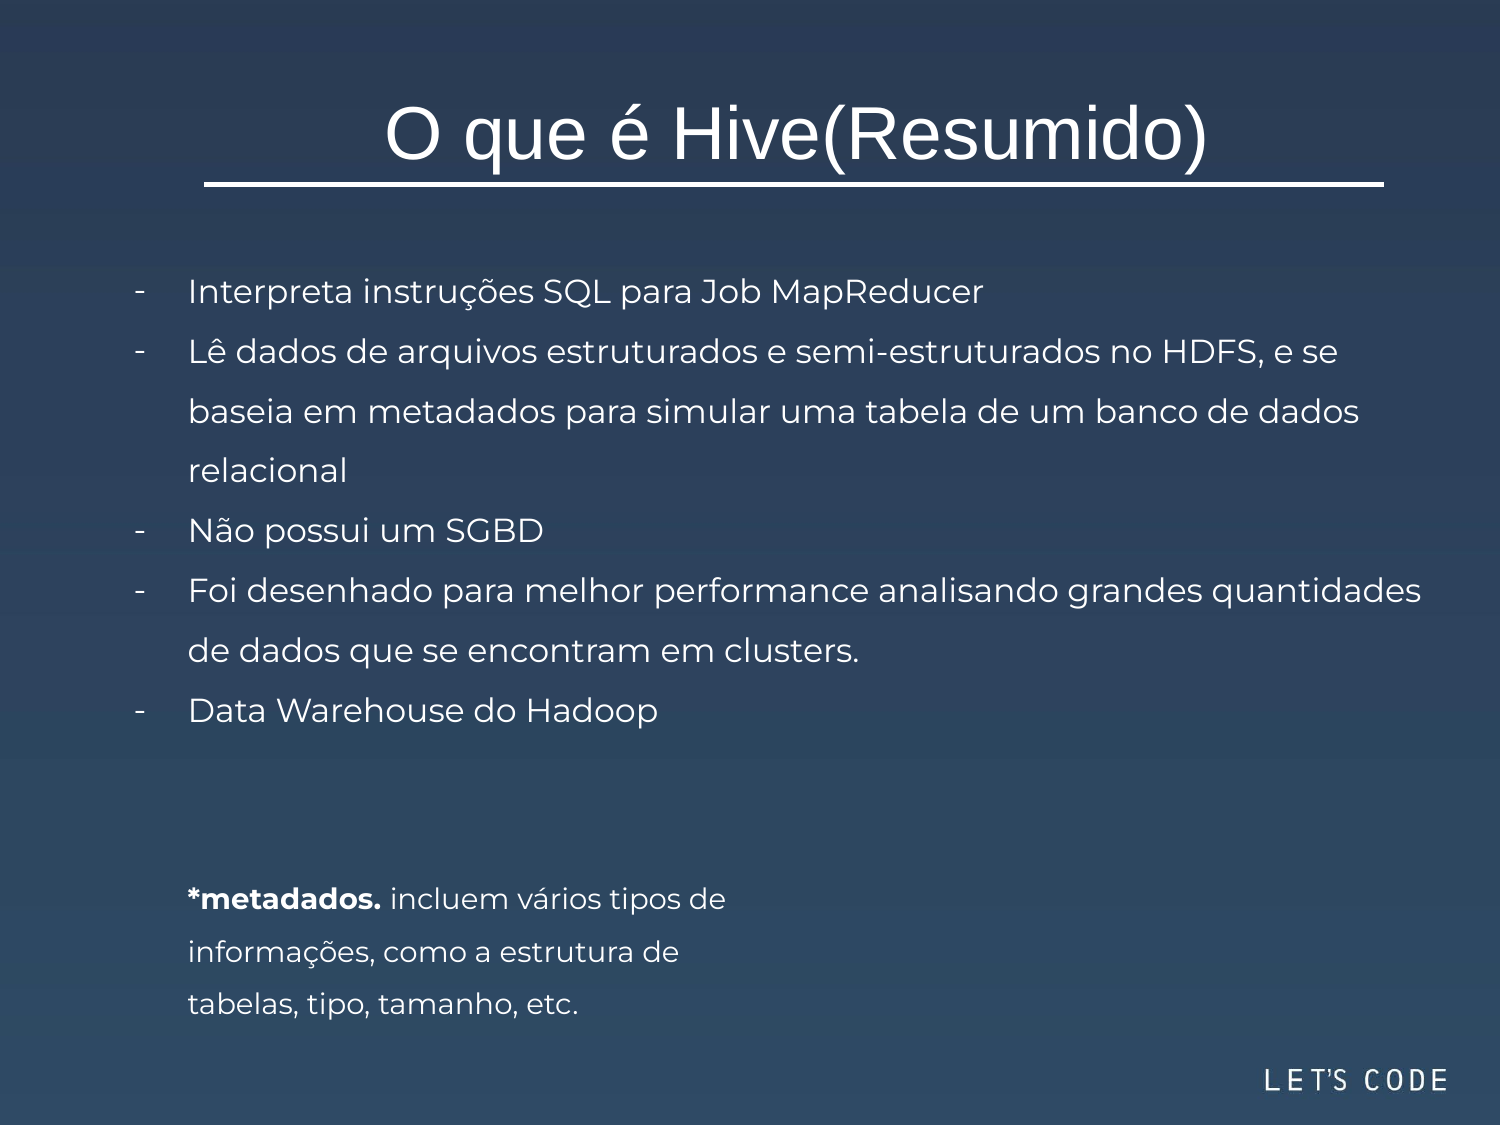

O que é Hive(Resumido)
Interpreta instruções SQL para Job MapReducer
Lê dados de arquivos estruturados e semi-estruturados no HDFS, e se baseia em metadados para simular uma tabela de um banco de dados relacional
Não possui um SGBD
Foi desenhado para melhor performance analisando grandes quantidades de dados que se encontram em clusters.
Data Warehouse do Hadoop
*metadados. incluem vários tipos de informações, como a estrutura de tabelas, tipo, tamanho, etc.